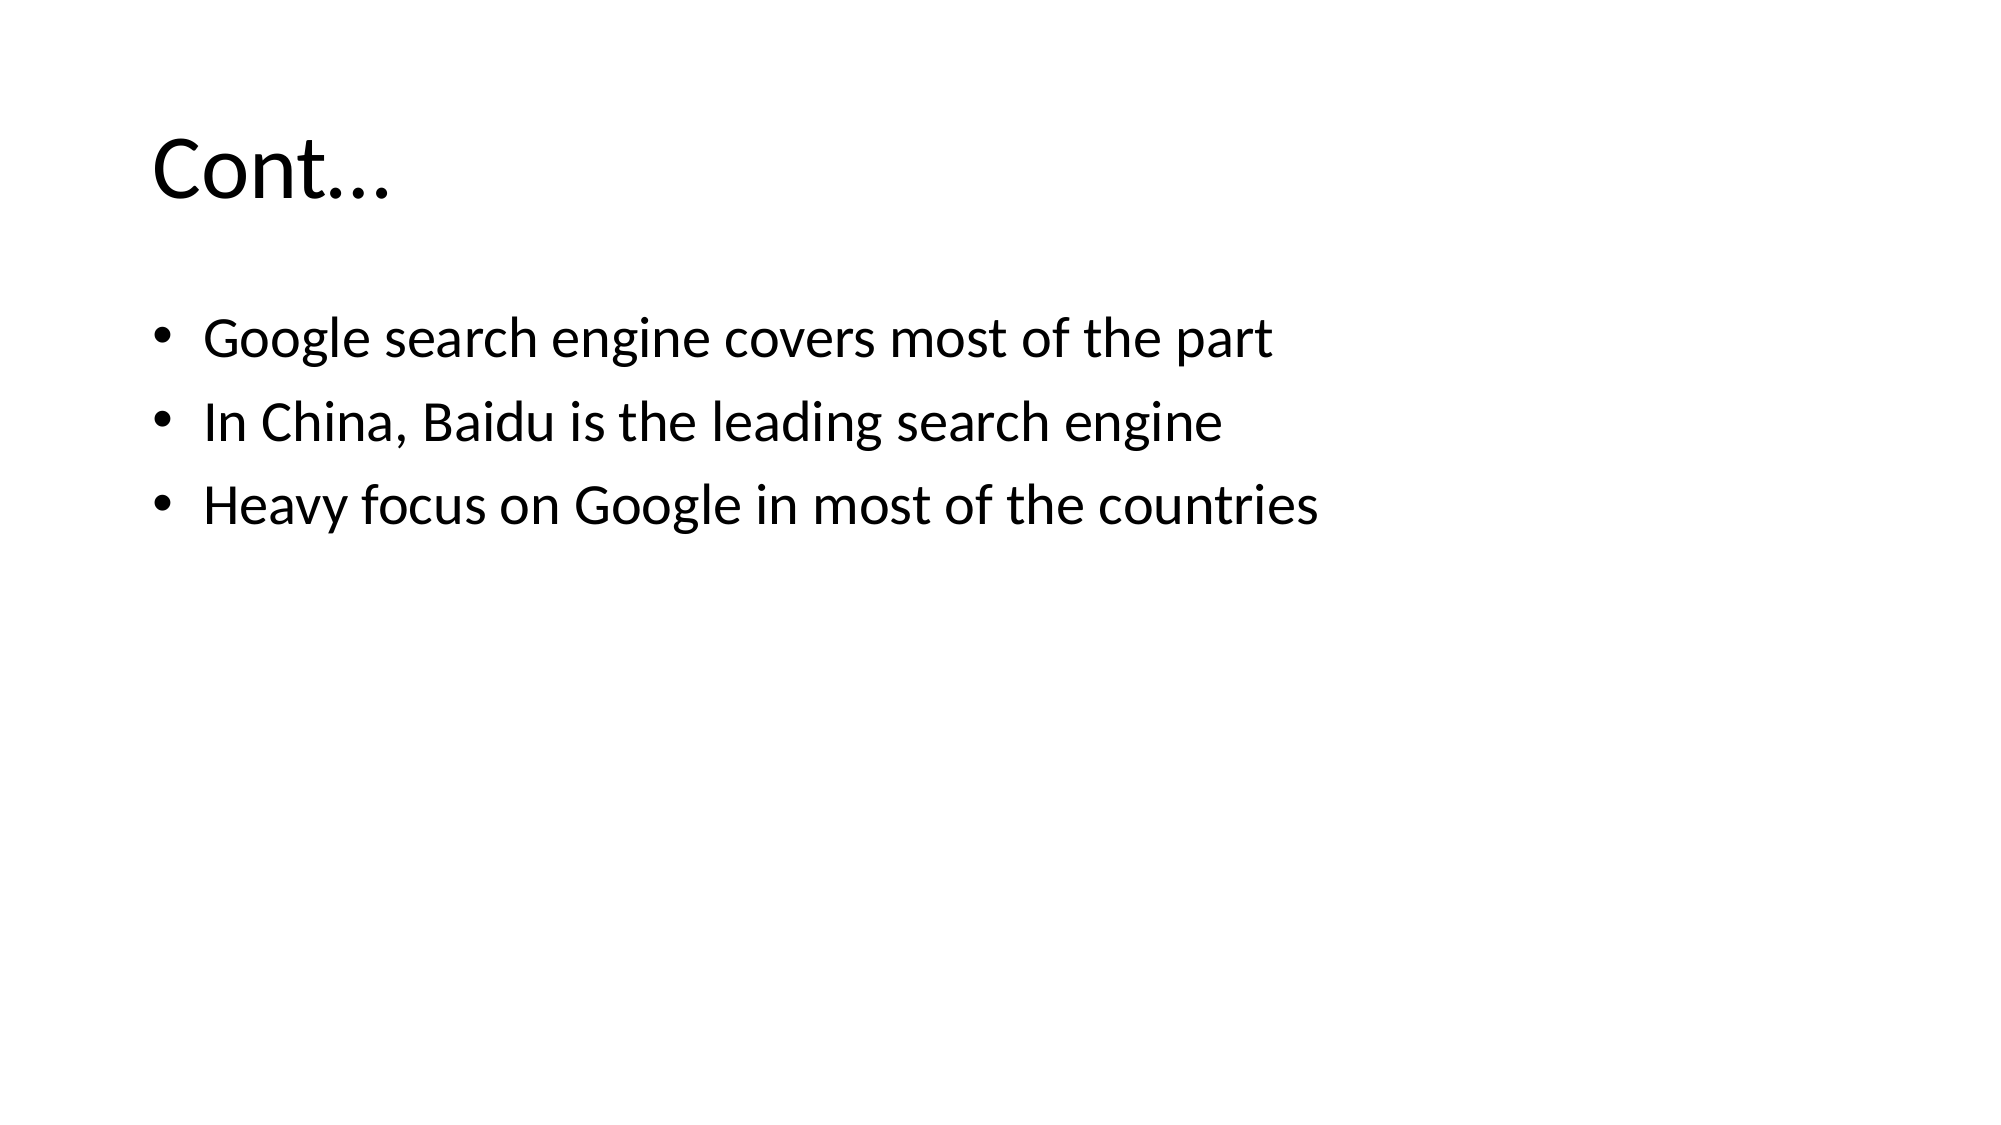

# Cont…
 Google search engine covers most of the part
 In China, Baidu is the leading search engine
 Heavy focus on Google in most of the countries